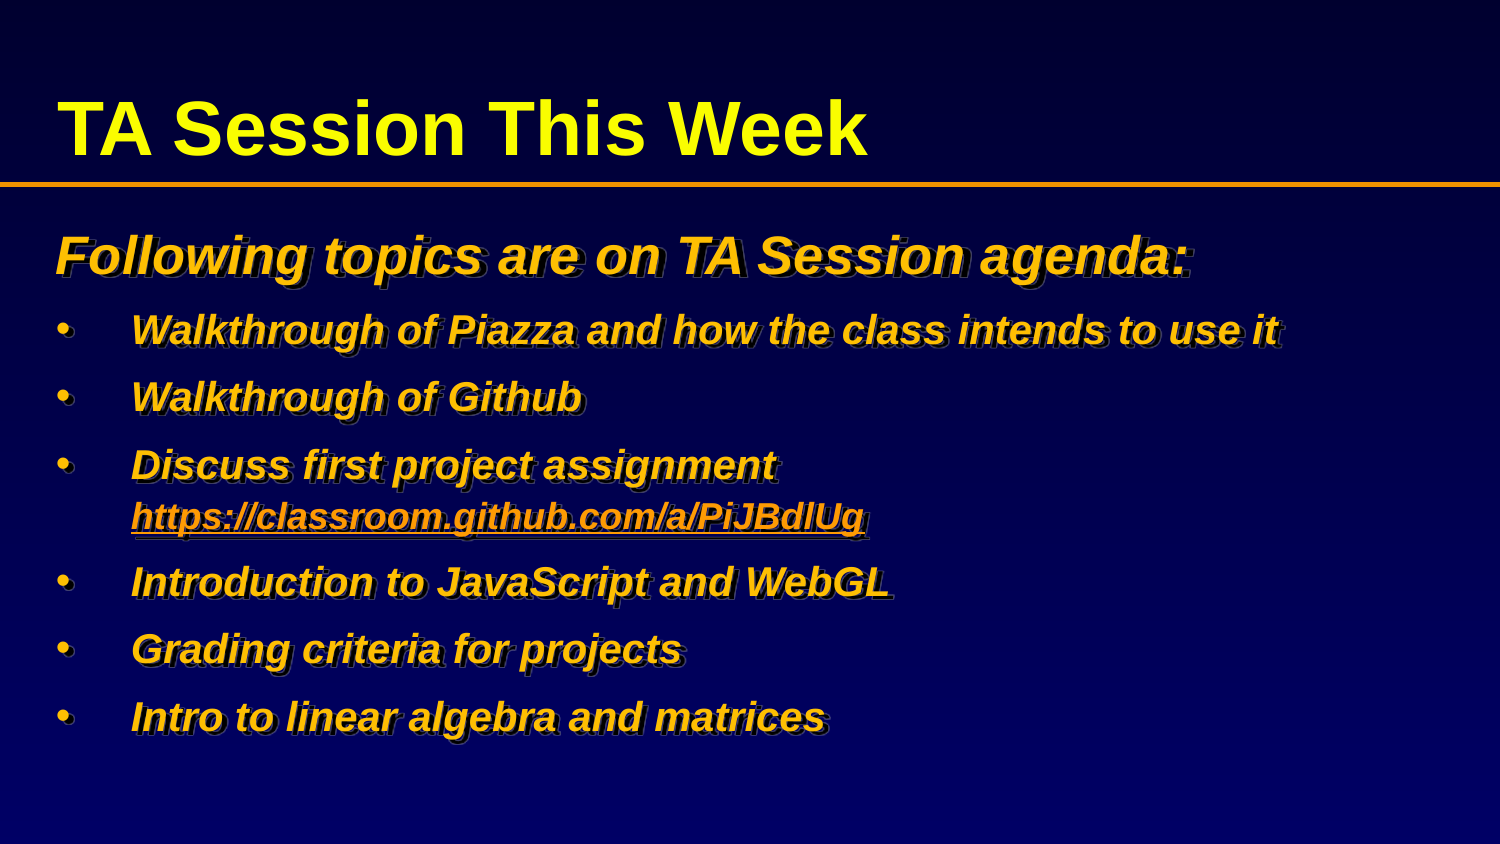

# TA Session This Week
Following topics are on TA Session agenda:
Walkthrough of Piazza and how the class intends to use it
Walkthrough of Github
Discuss first project assignment
https://classroom.github.com/a/PiJBdlUg
Introduction to JavaScript and WebGL
Grading criteria for projects
Intro to linear algebra and matrices